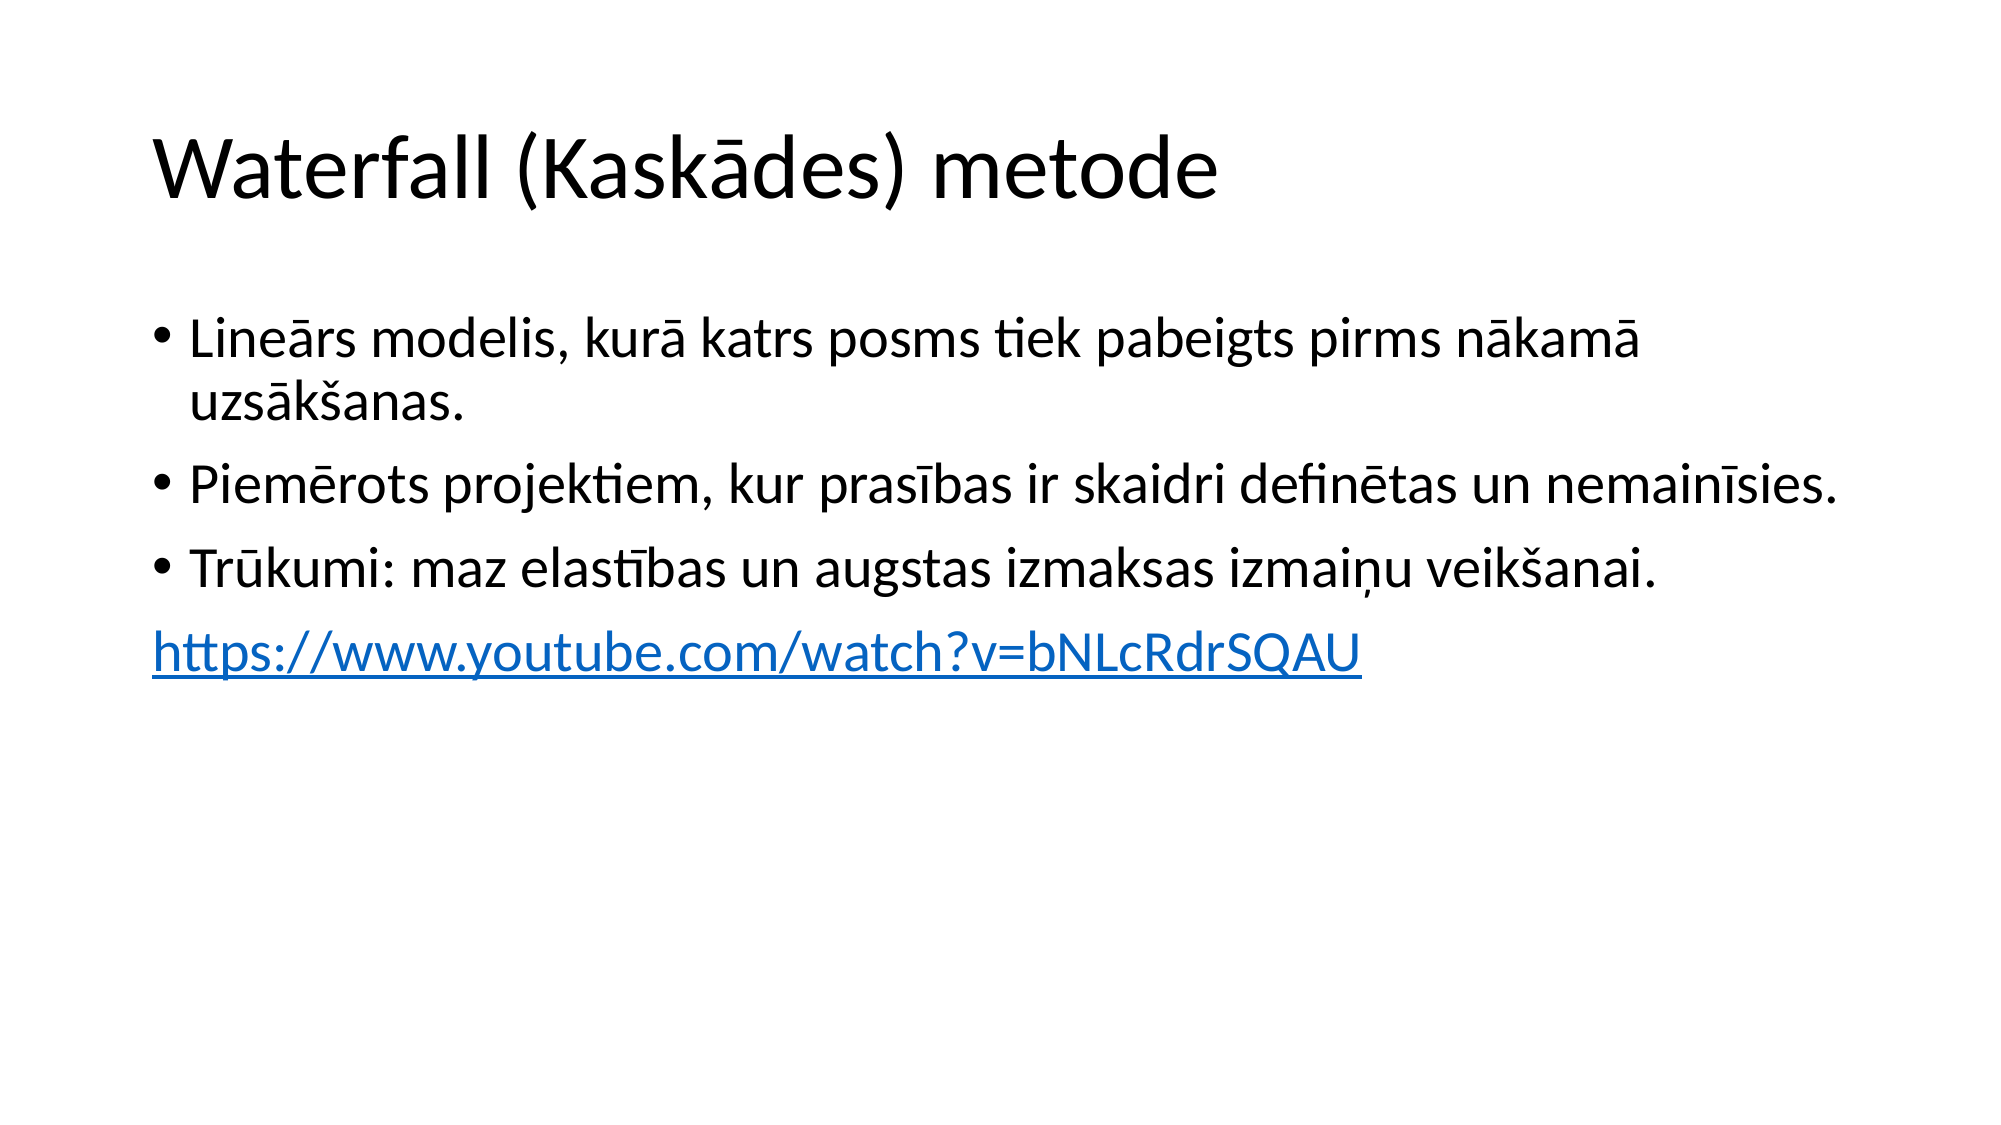

# Waterfall (Kaskādes) metode
Lineārs modelis, kurā katrs posms tiek pabeigts pirms nākamā uzsākšanas.
Piemērots projektiem, kur prasības ir skaidri definētas un nemainīsies.
Trūkumi: maz elastības un augstas izmaksas izmaiņu veikšanai.
https://www.youtube.com/watch?v=bNLcRdrSQAU